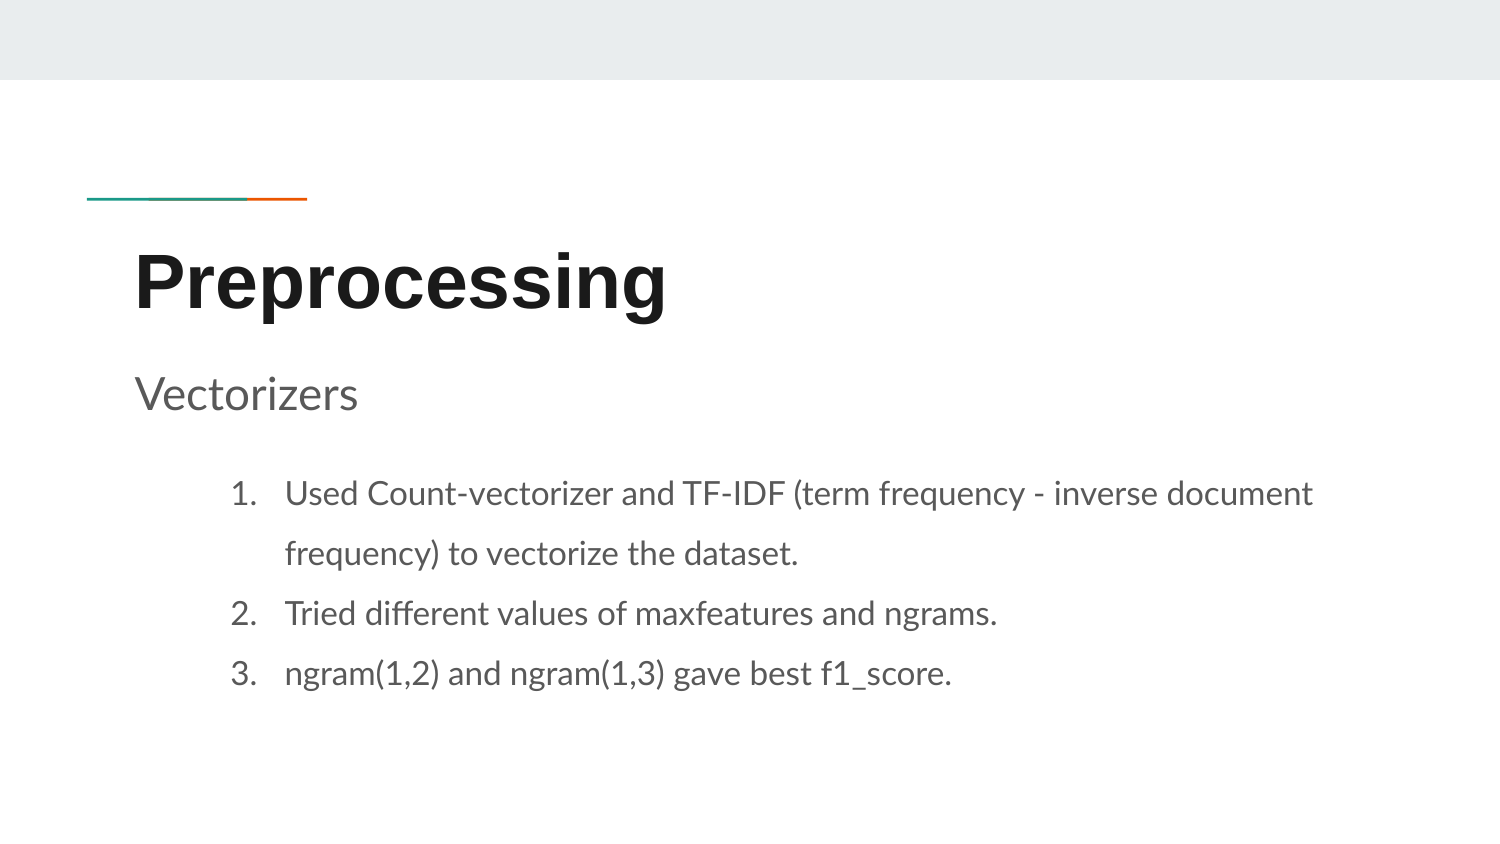

# Preprocessing

Vectorizers
Used Count-vectorizer and TF-IDF (term frequency - inverse document frequency) to vectorize the dataset.
Tried different values of maxfeatures and ngrams.
ngram(1,2) and ngram(1,3) gave best f1_score.